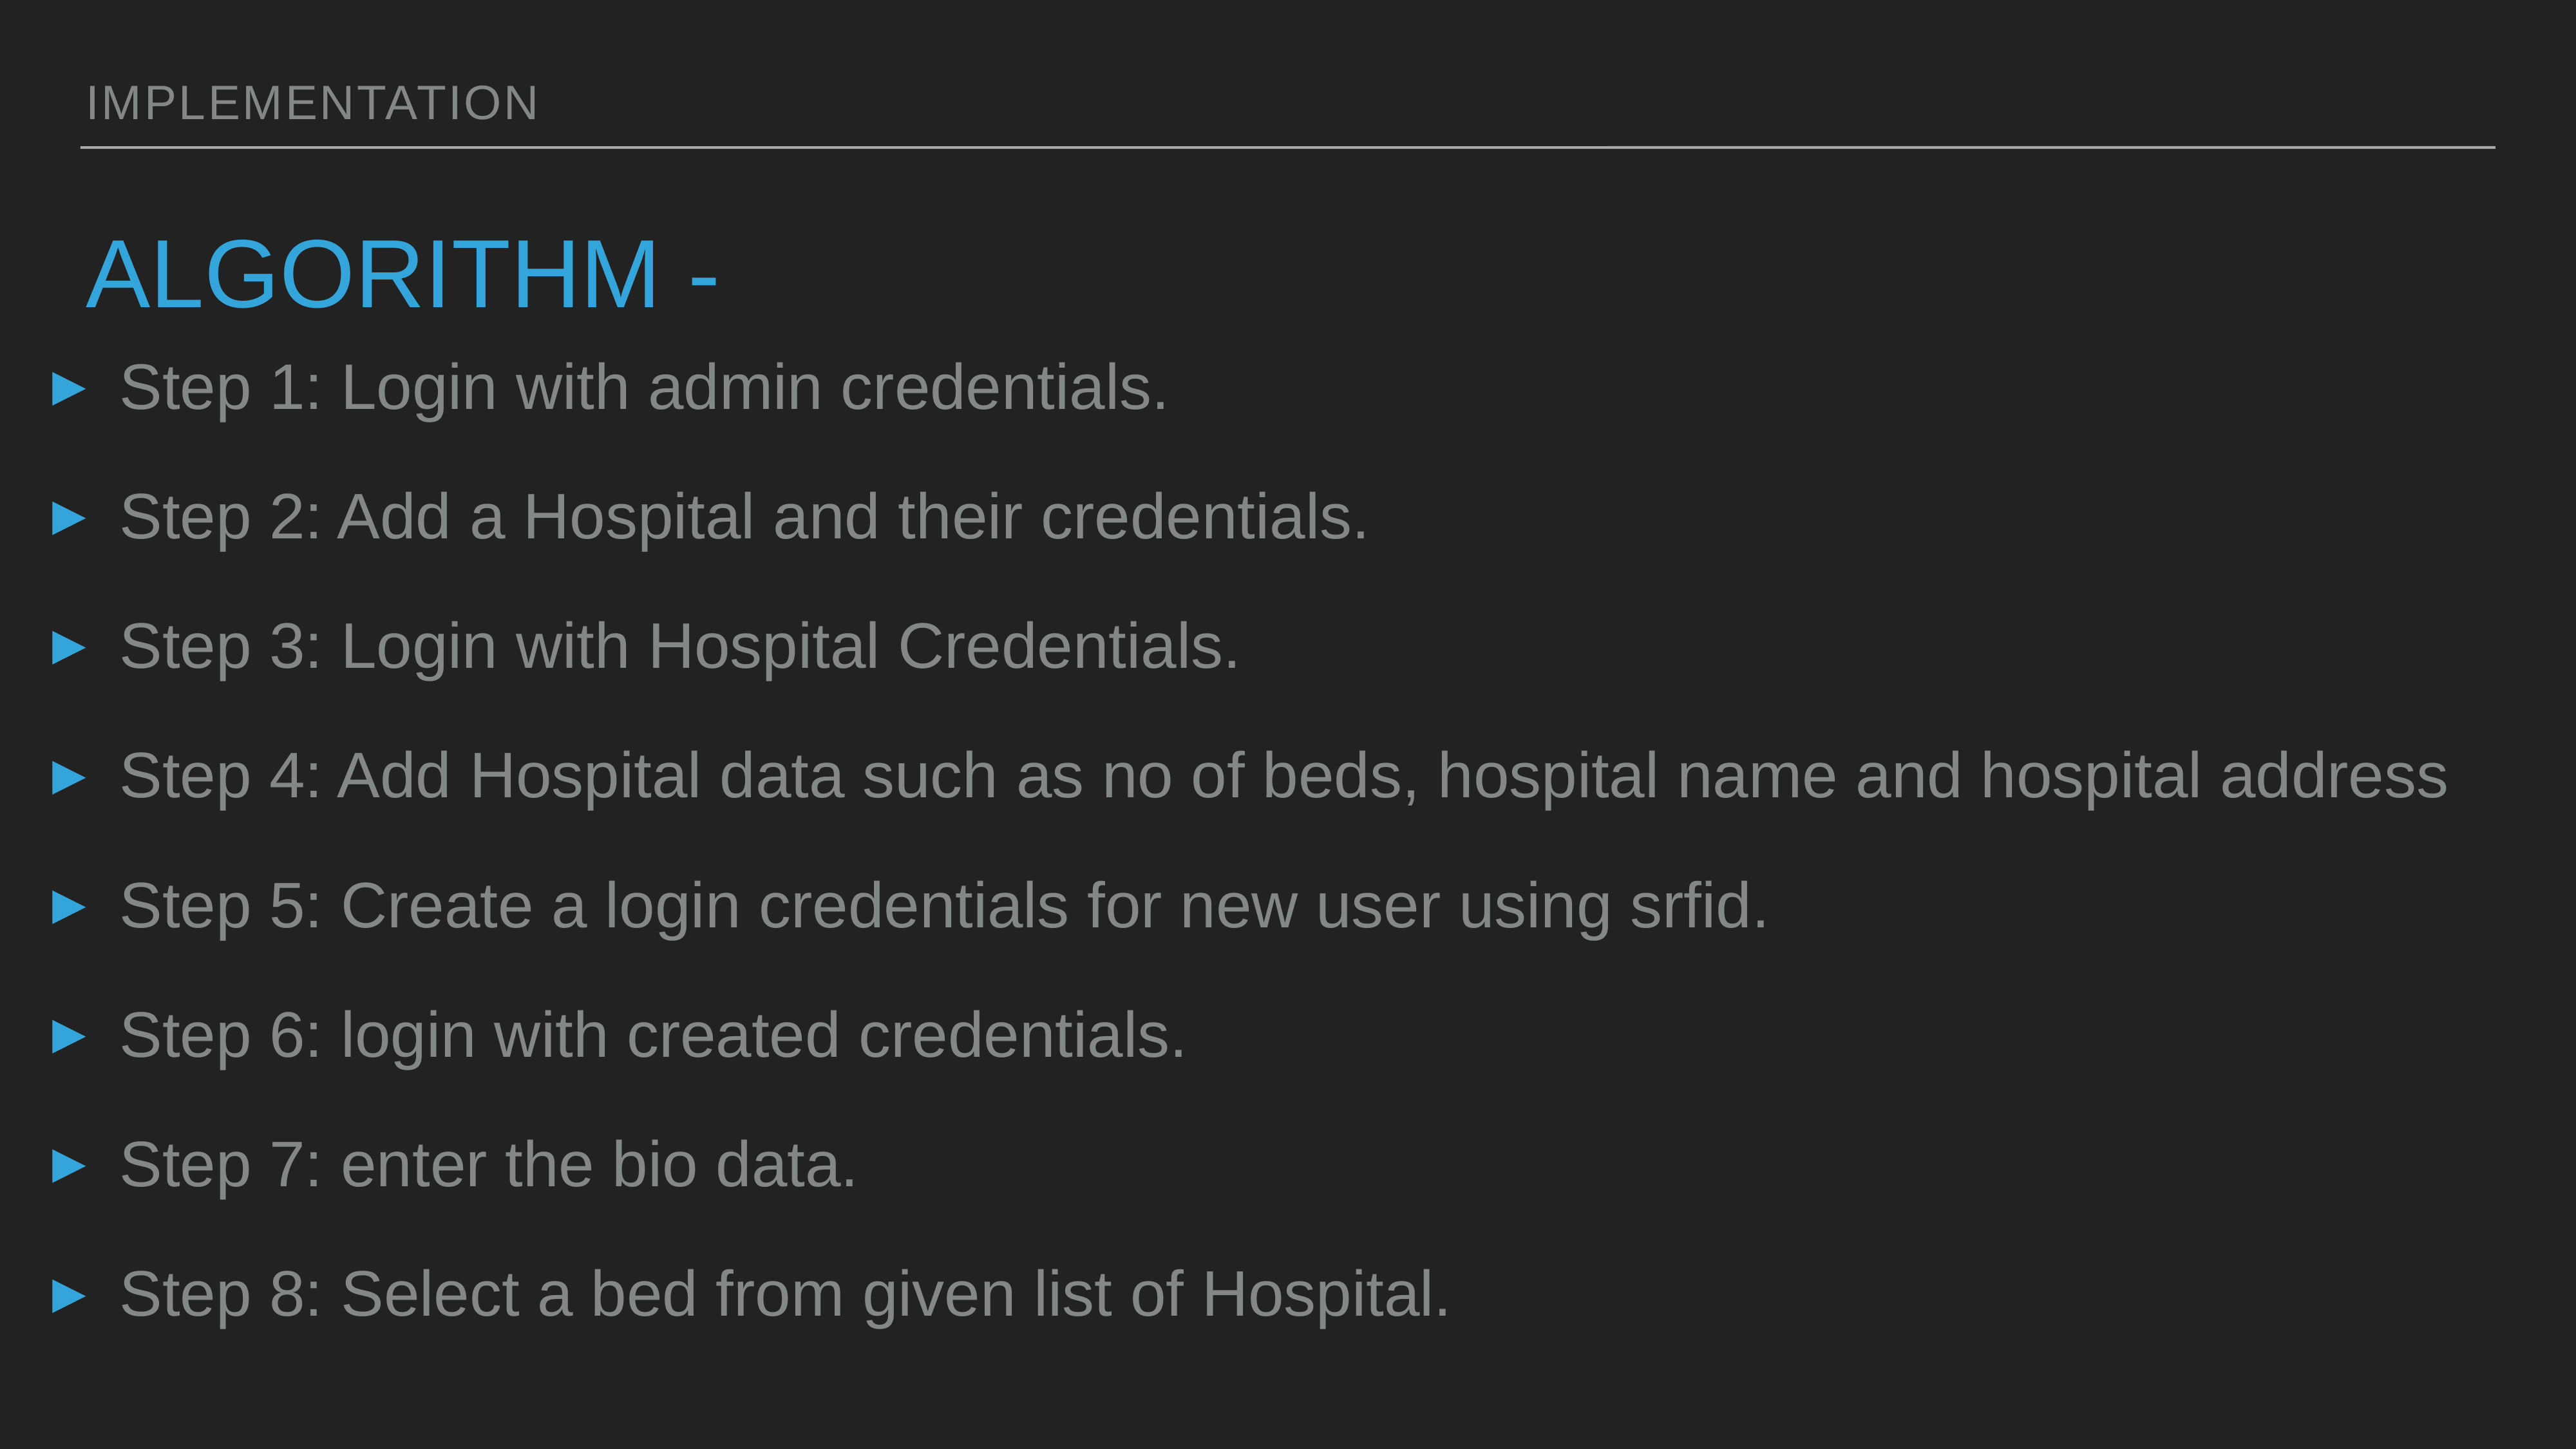

Implementation
# Algorithm -
Step 1: Login with admin credentials.
Step 2: Add a Hospital and their credentials.
Step 3: Login with Hospital Credentials.
Step 4: Add Hospital data such as no of beds, hospital name and hospital address
Step 5: Create a login credentials for new user using srfid.
Step 6: login with created credentials.
Step 7: enter the bio data.
Step 8: Select a bed from given list of Hospital.